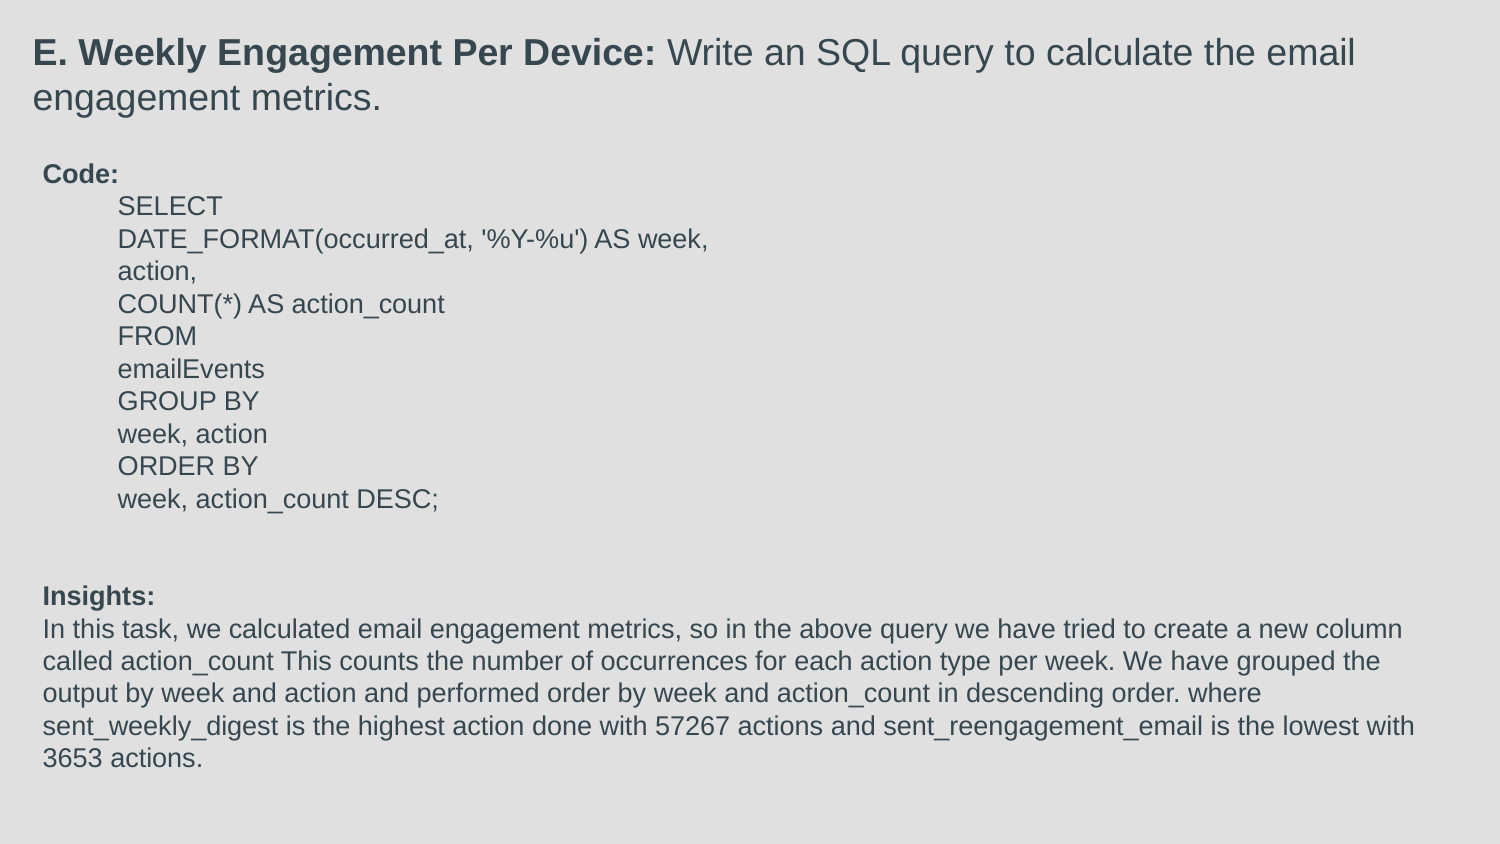

E. Weekly Engagement Per Device: Write an SQL query to calculate the email engagement metrics.

Code:
SELECT
DATE_FORMAT(occurred_at, '%Y-%u') AS week,
action,
COUNT(*) AS action_count
FROM
emailEvents
GROUP BY
week, action
ORDER BY
week, action_count DESC;

Insights:
In this task, we calculated email engagement metrics, so in the above query we have tried to create a new column called action_count This counts the number of occurrences for each action type per week. We have grouped the output by week and action and performed order by week and action_count in descending order. where sent_weekly_digest is the highest action done with 57267 actions and sent_reengagement_email is the lowest with 3653 actions.